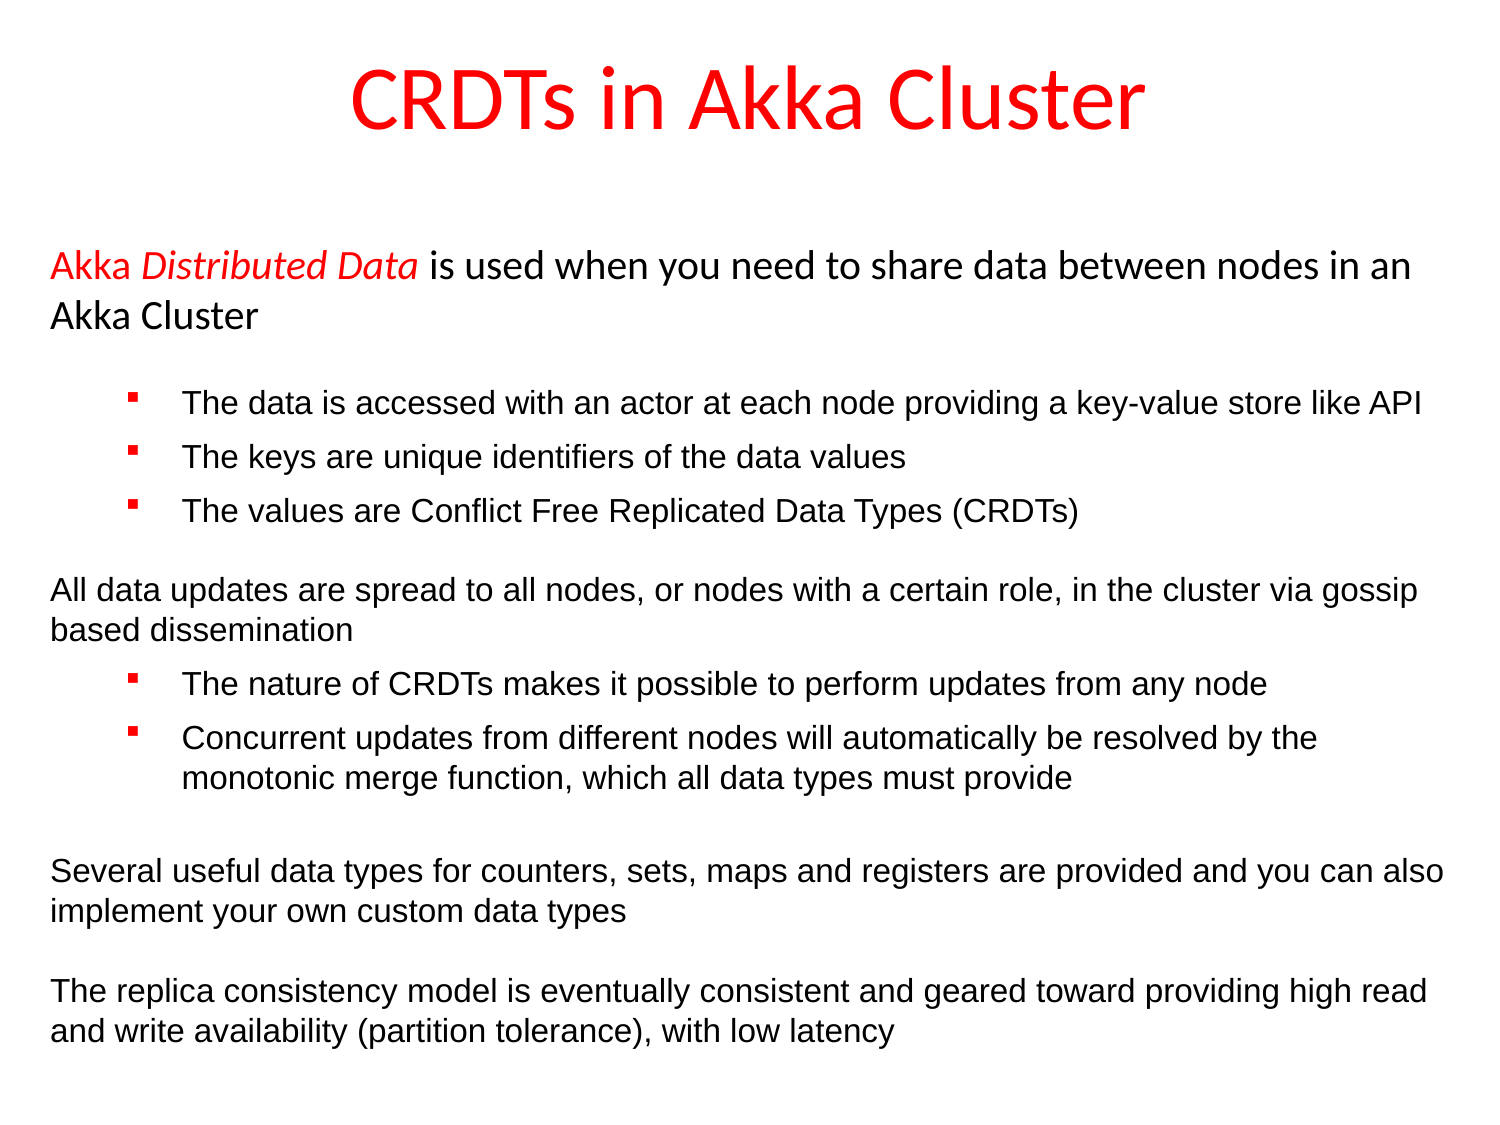

# CRDTs in Akka Cluster
Akka Distributed Data is used when you need to share data between nodes in an Akka Cluster

The data is accessed with an actor at each node providing a key-value store like API
The keys are unique identifiers of the data values
The values are Conflict Free Replicated Data Types (CRDTs)

All data updates are spread to all nodes, or nodes with a certain role, in the cluster via gossip based dissemination
The nature of CRDTs makes it possible to perform updates from any node
Concurrent updates from different nodes will automatically be resolved by the monotonic merge function, which all data types must provide

Several useful data types for counters, sets, maps and registers are provided and you can also implement your own custom data types

The replica consistency model is eventually consistent and geared toward providing high read and write availability (partition tolerance), with low latency